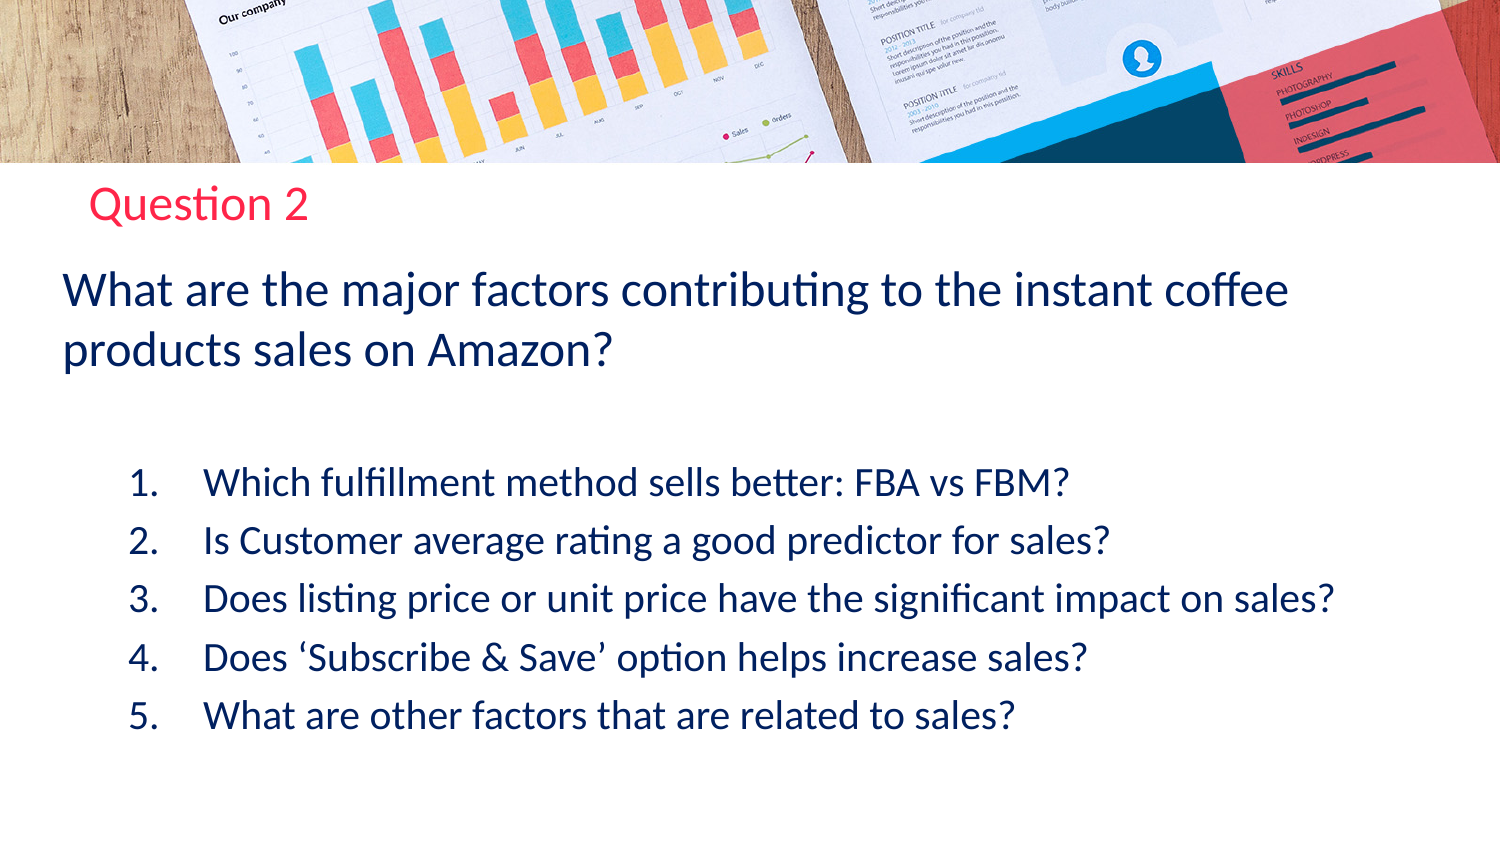

# Question 2
What are the major factors contributing to the instant coffee products sales on Amazon?

Which fulfillment method sells better: FBA vs FBM?
Is Customer average rating a good predictor for sales?
Does listing price or unit price have the significant impact on sales?
Does ‘Subscribe & Save’ option helps increase sales?
What are other factors that are related to sales?